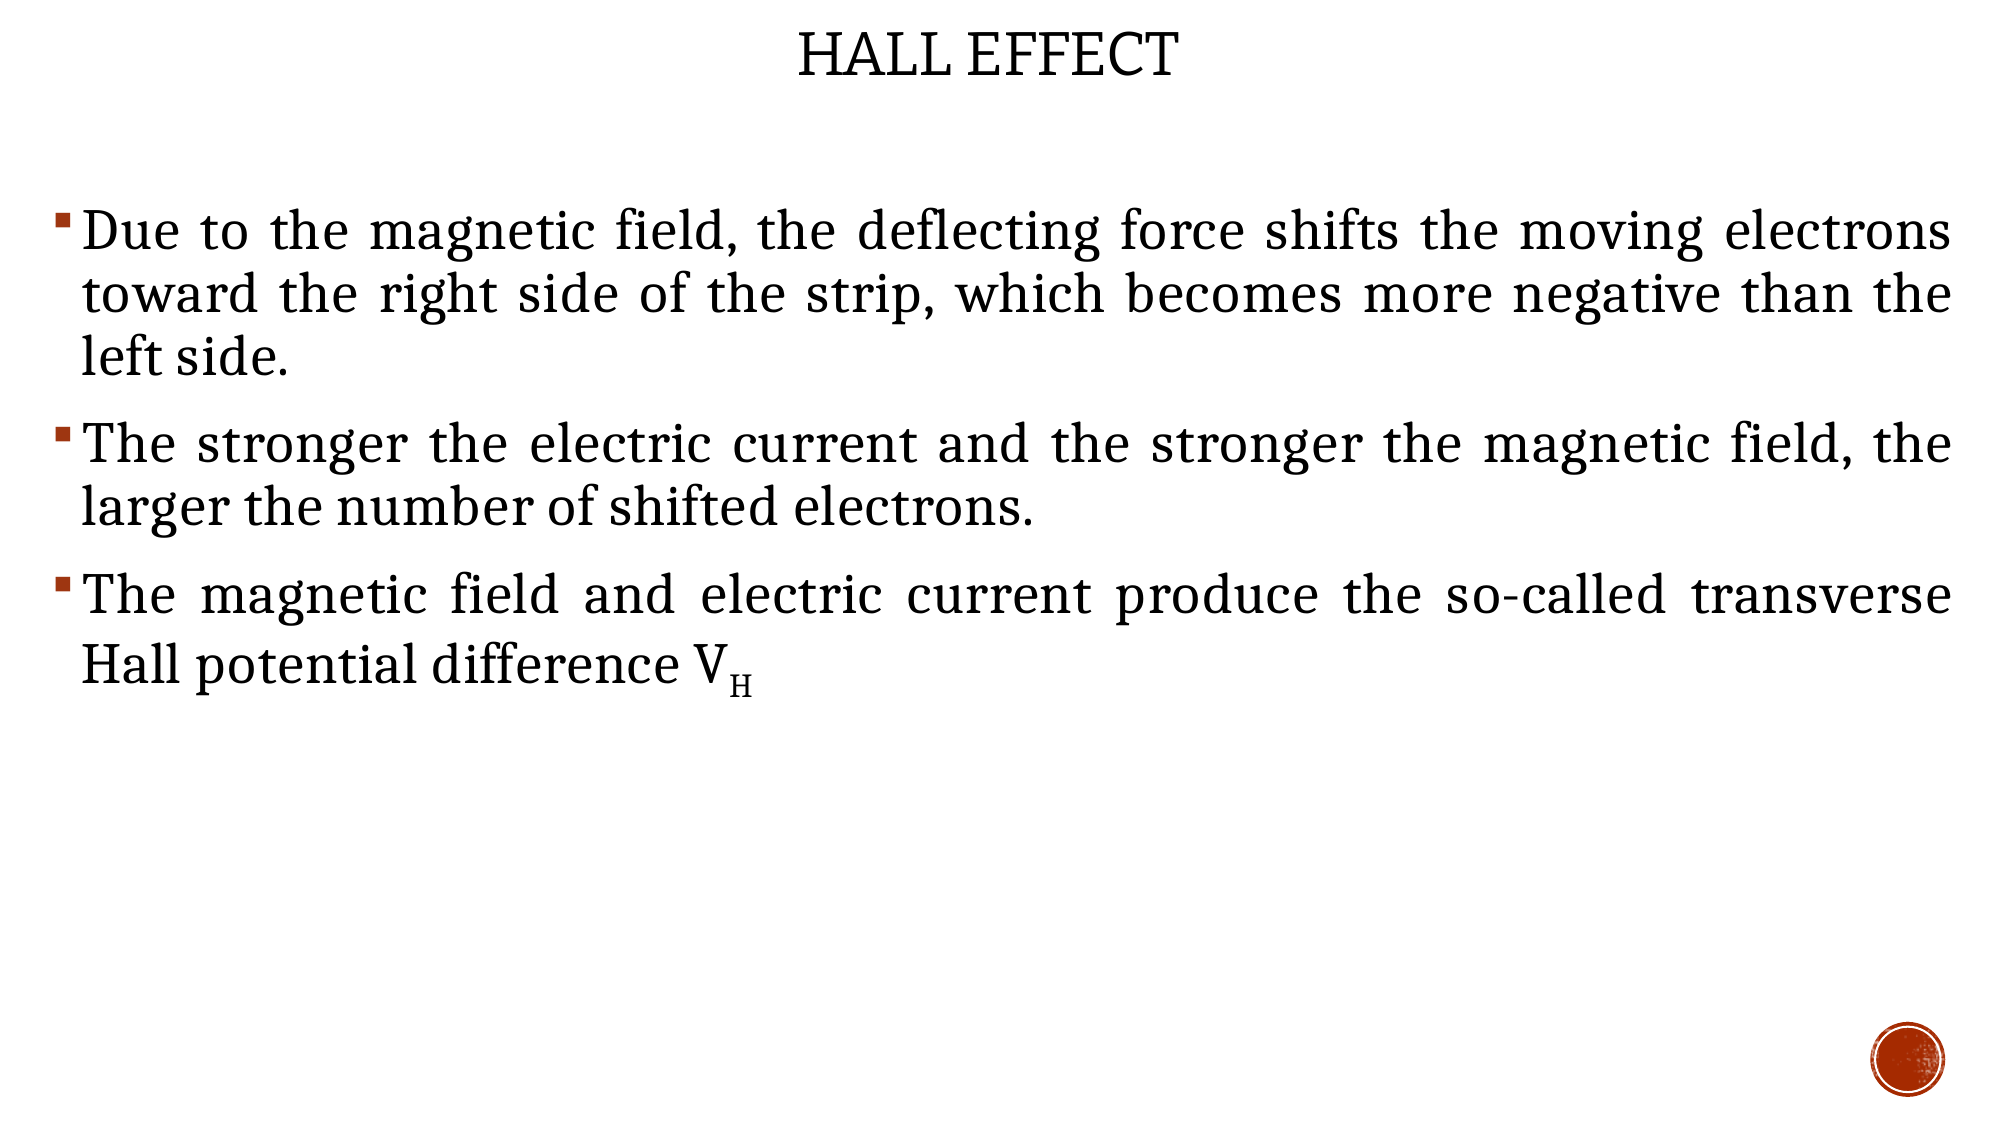

# Hall effect

Due to the magnetic field, the deflecting force shifts the moving electrons toward the right side of the strip, which becomes more negative than the left side.
The stronger the electric current and the stronger the magnetic field, the larger the number of shifted electrons.
The magnetic field and electric current produce the so-called transverse Hall potential difference VH